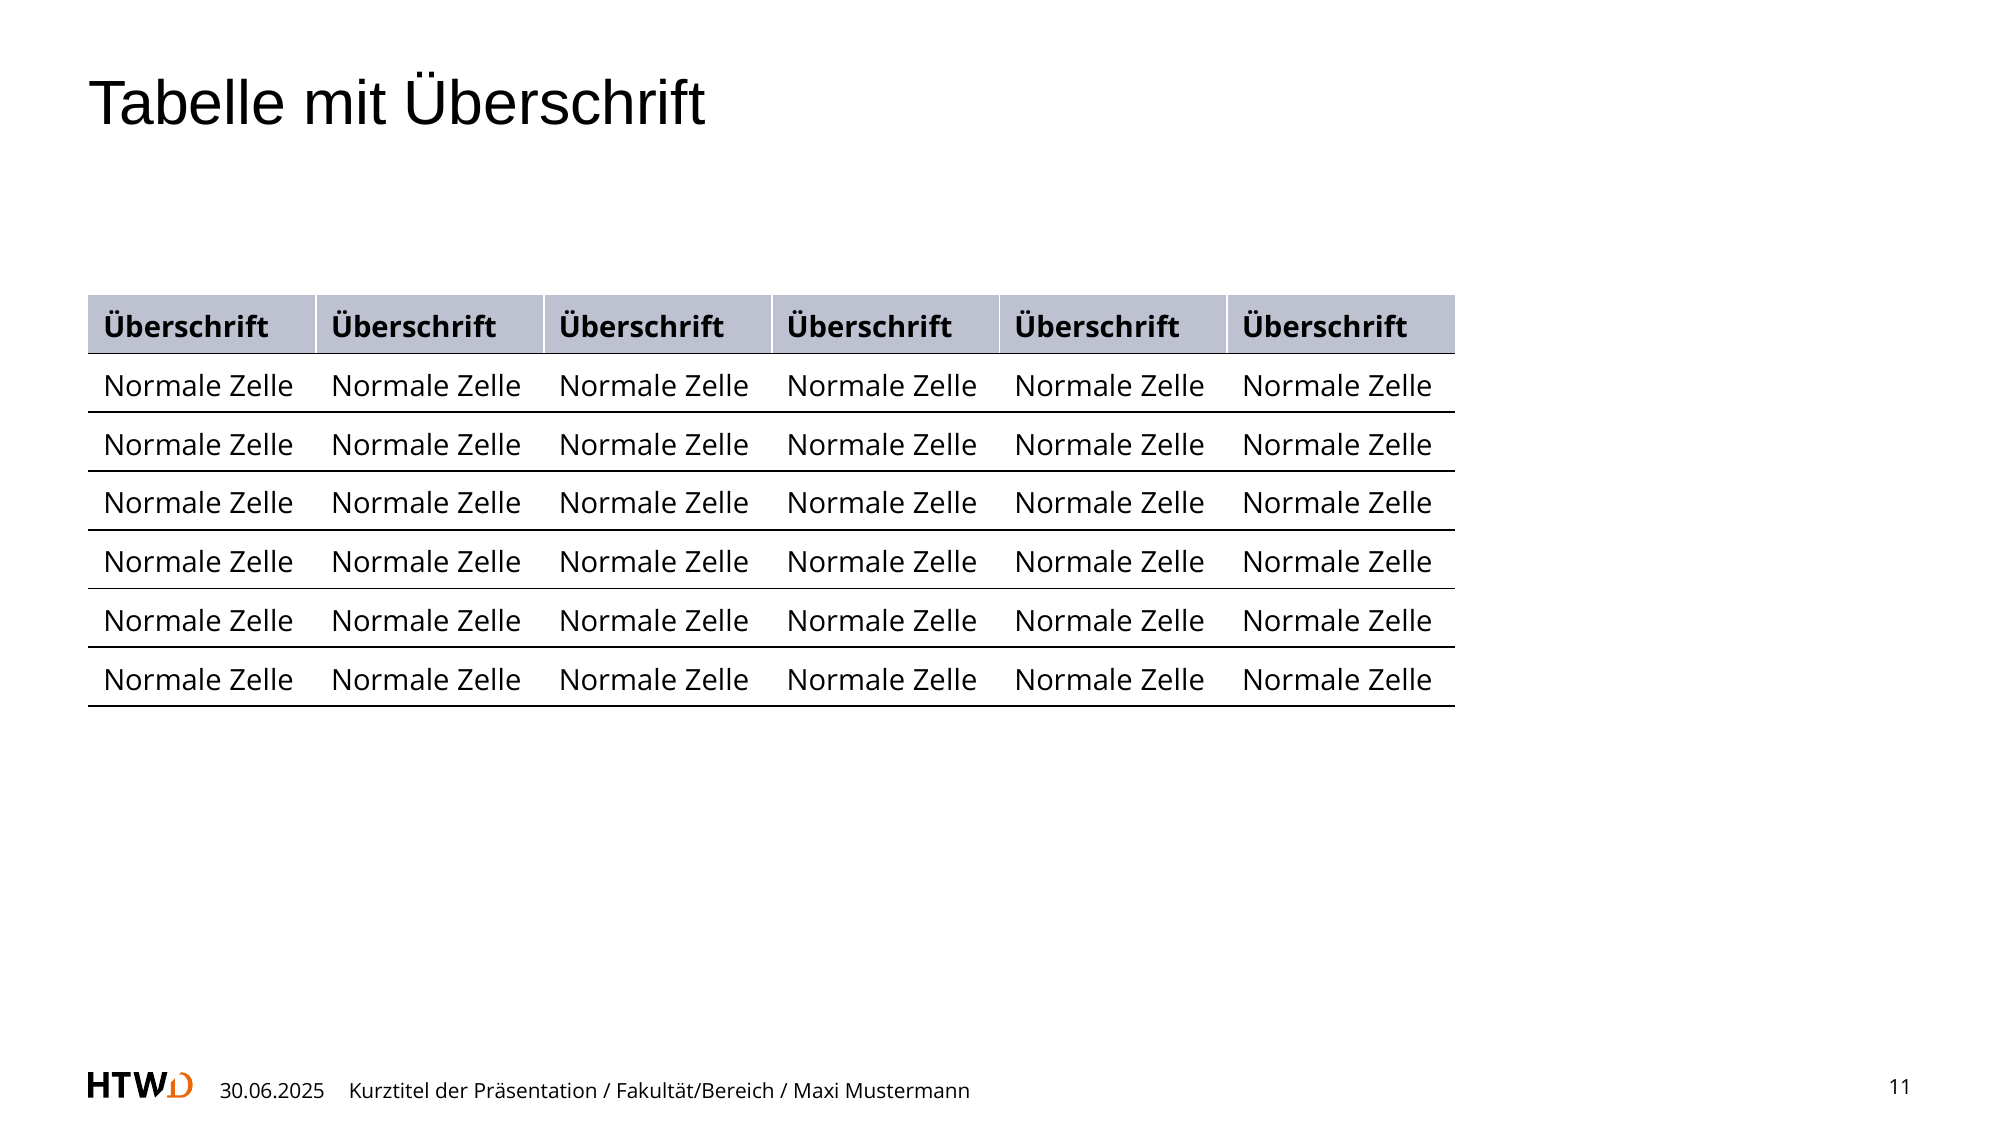

# Tabelle mit Überschrift
| Überschrift | Überschrift | Überschrift | Überschrift | Überschrift | Überschrift |
| --- | --- | --- | --- | --- | --- |
| Normale Zelle | Normale Zelle | Normale Zelle | Normale Zelle | Normale Zelle | Normale Zelle |
| Normale Zelle | Normale Zelle | Normale Zelle | Normale Zelle | Normale Zelle | Normale Zelle |
| Normale Zelle | Normale Zelle | Normale Zelle | Normale Zelle | Normale Zelle | Normale Zelle |
| Normale Zelle | Normale Zelle | Normale Zelle | Normale Zelle | Normale Zelle | Normale Zelle |
| Normale Zelle | Normale Zelle | Normale Zelle | Normale Zelle | Normale Zelle | Normale Zelle |
| Normale Zelle | Normale Zelle | Normale Zelle | Normale Zelle | Normale Zelle | Normale Zelle |
30.06.2025
Kurztitel der Präsentation / Fakultät/Bereich / Maxi Mustermann
11